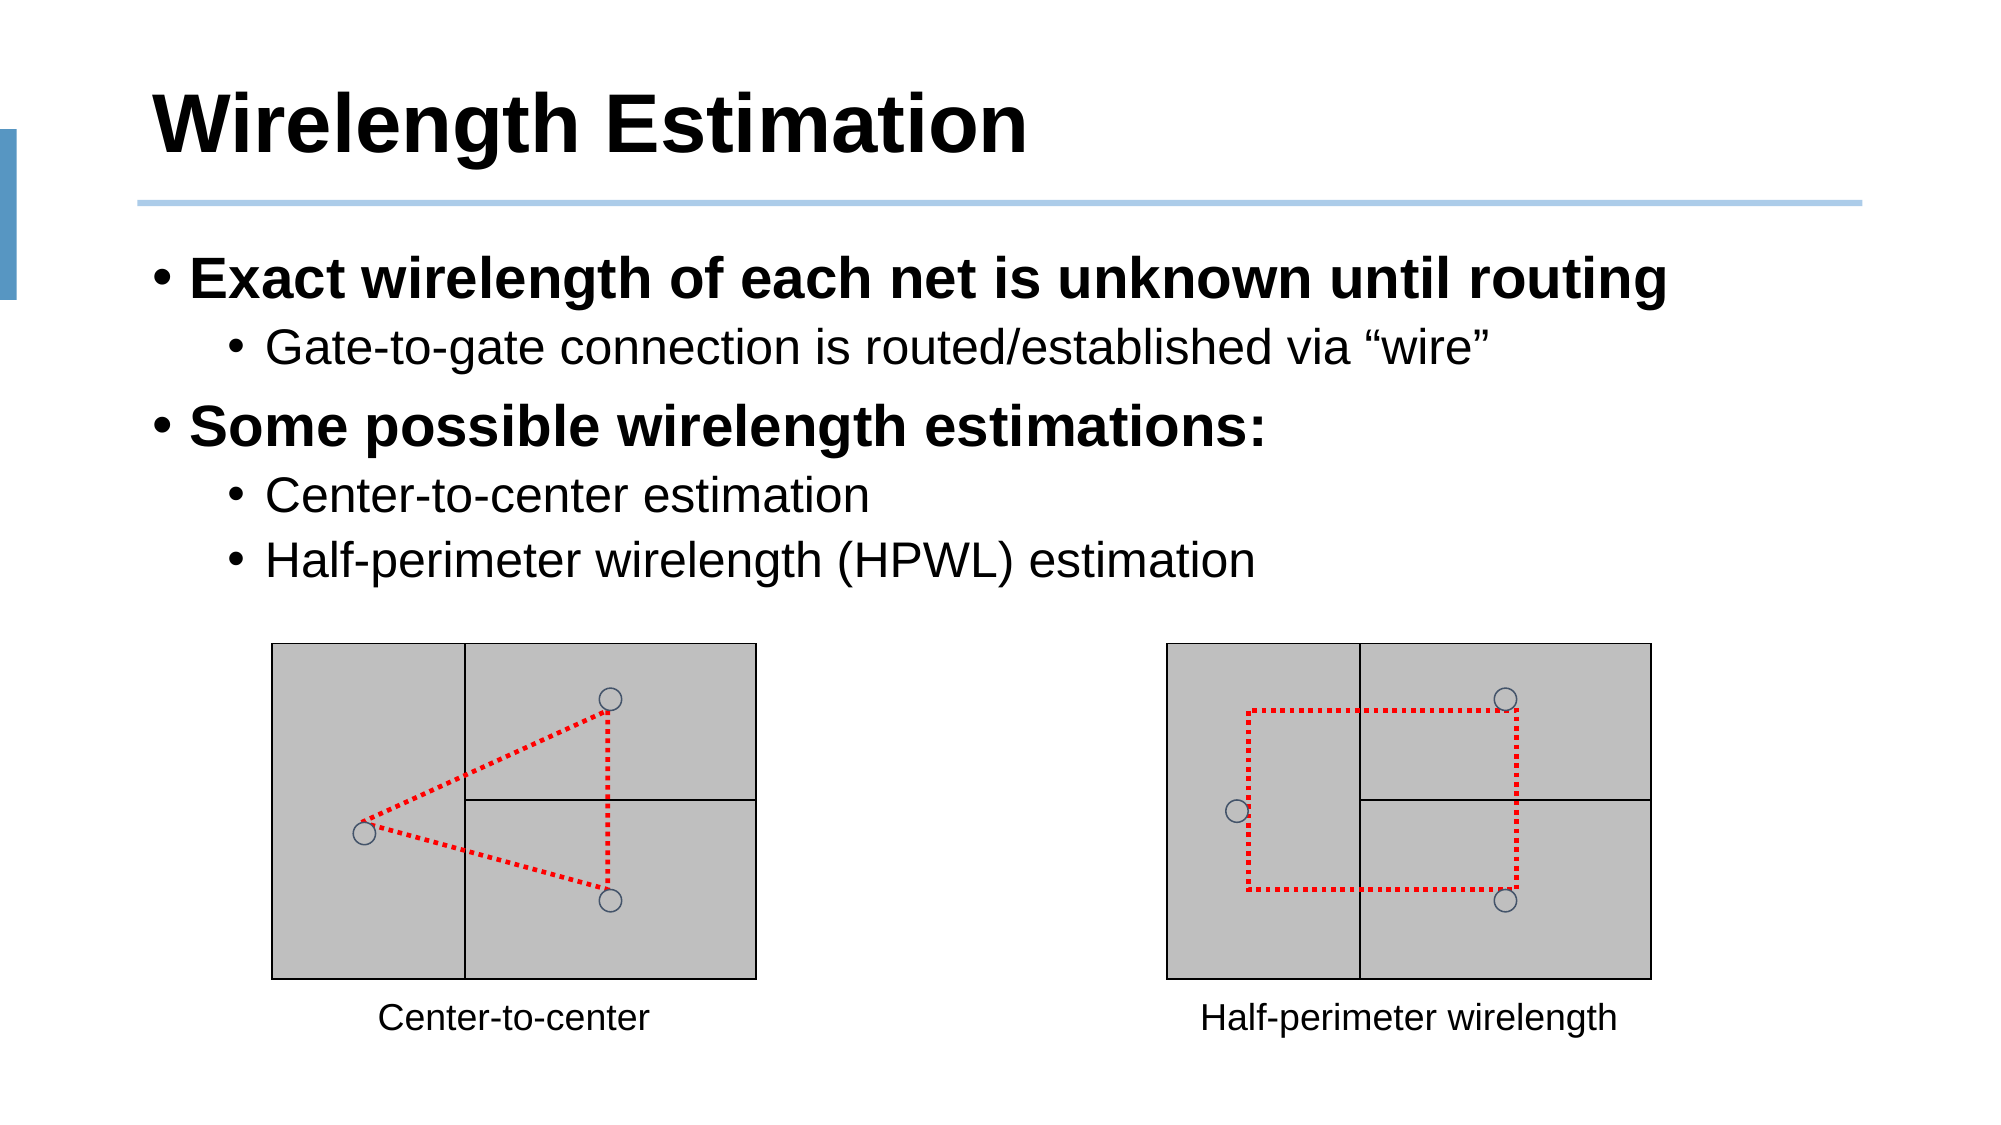

# Wirelength Estimation
Exact wirelength of each net is unknown until routing
Gate-to-gate connection is routed/established via “wire”
Some possible wirelength estimations:
Center-to-center estimation
Half-perimeter wirelength (HPWL) estimation

Half-perimeter wirelength
Center-to-center